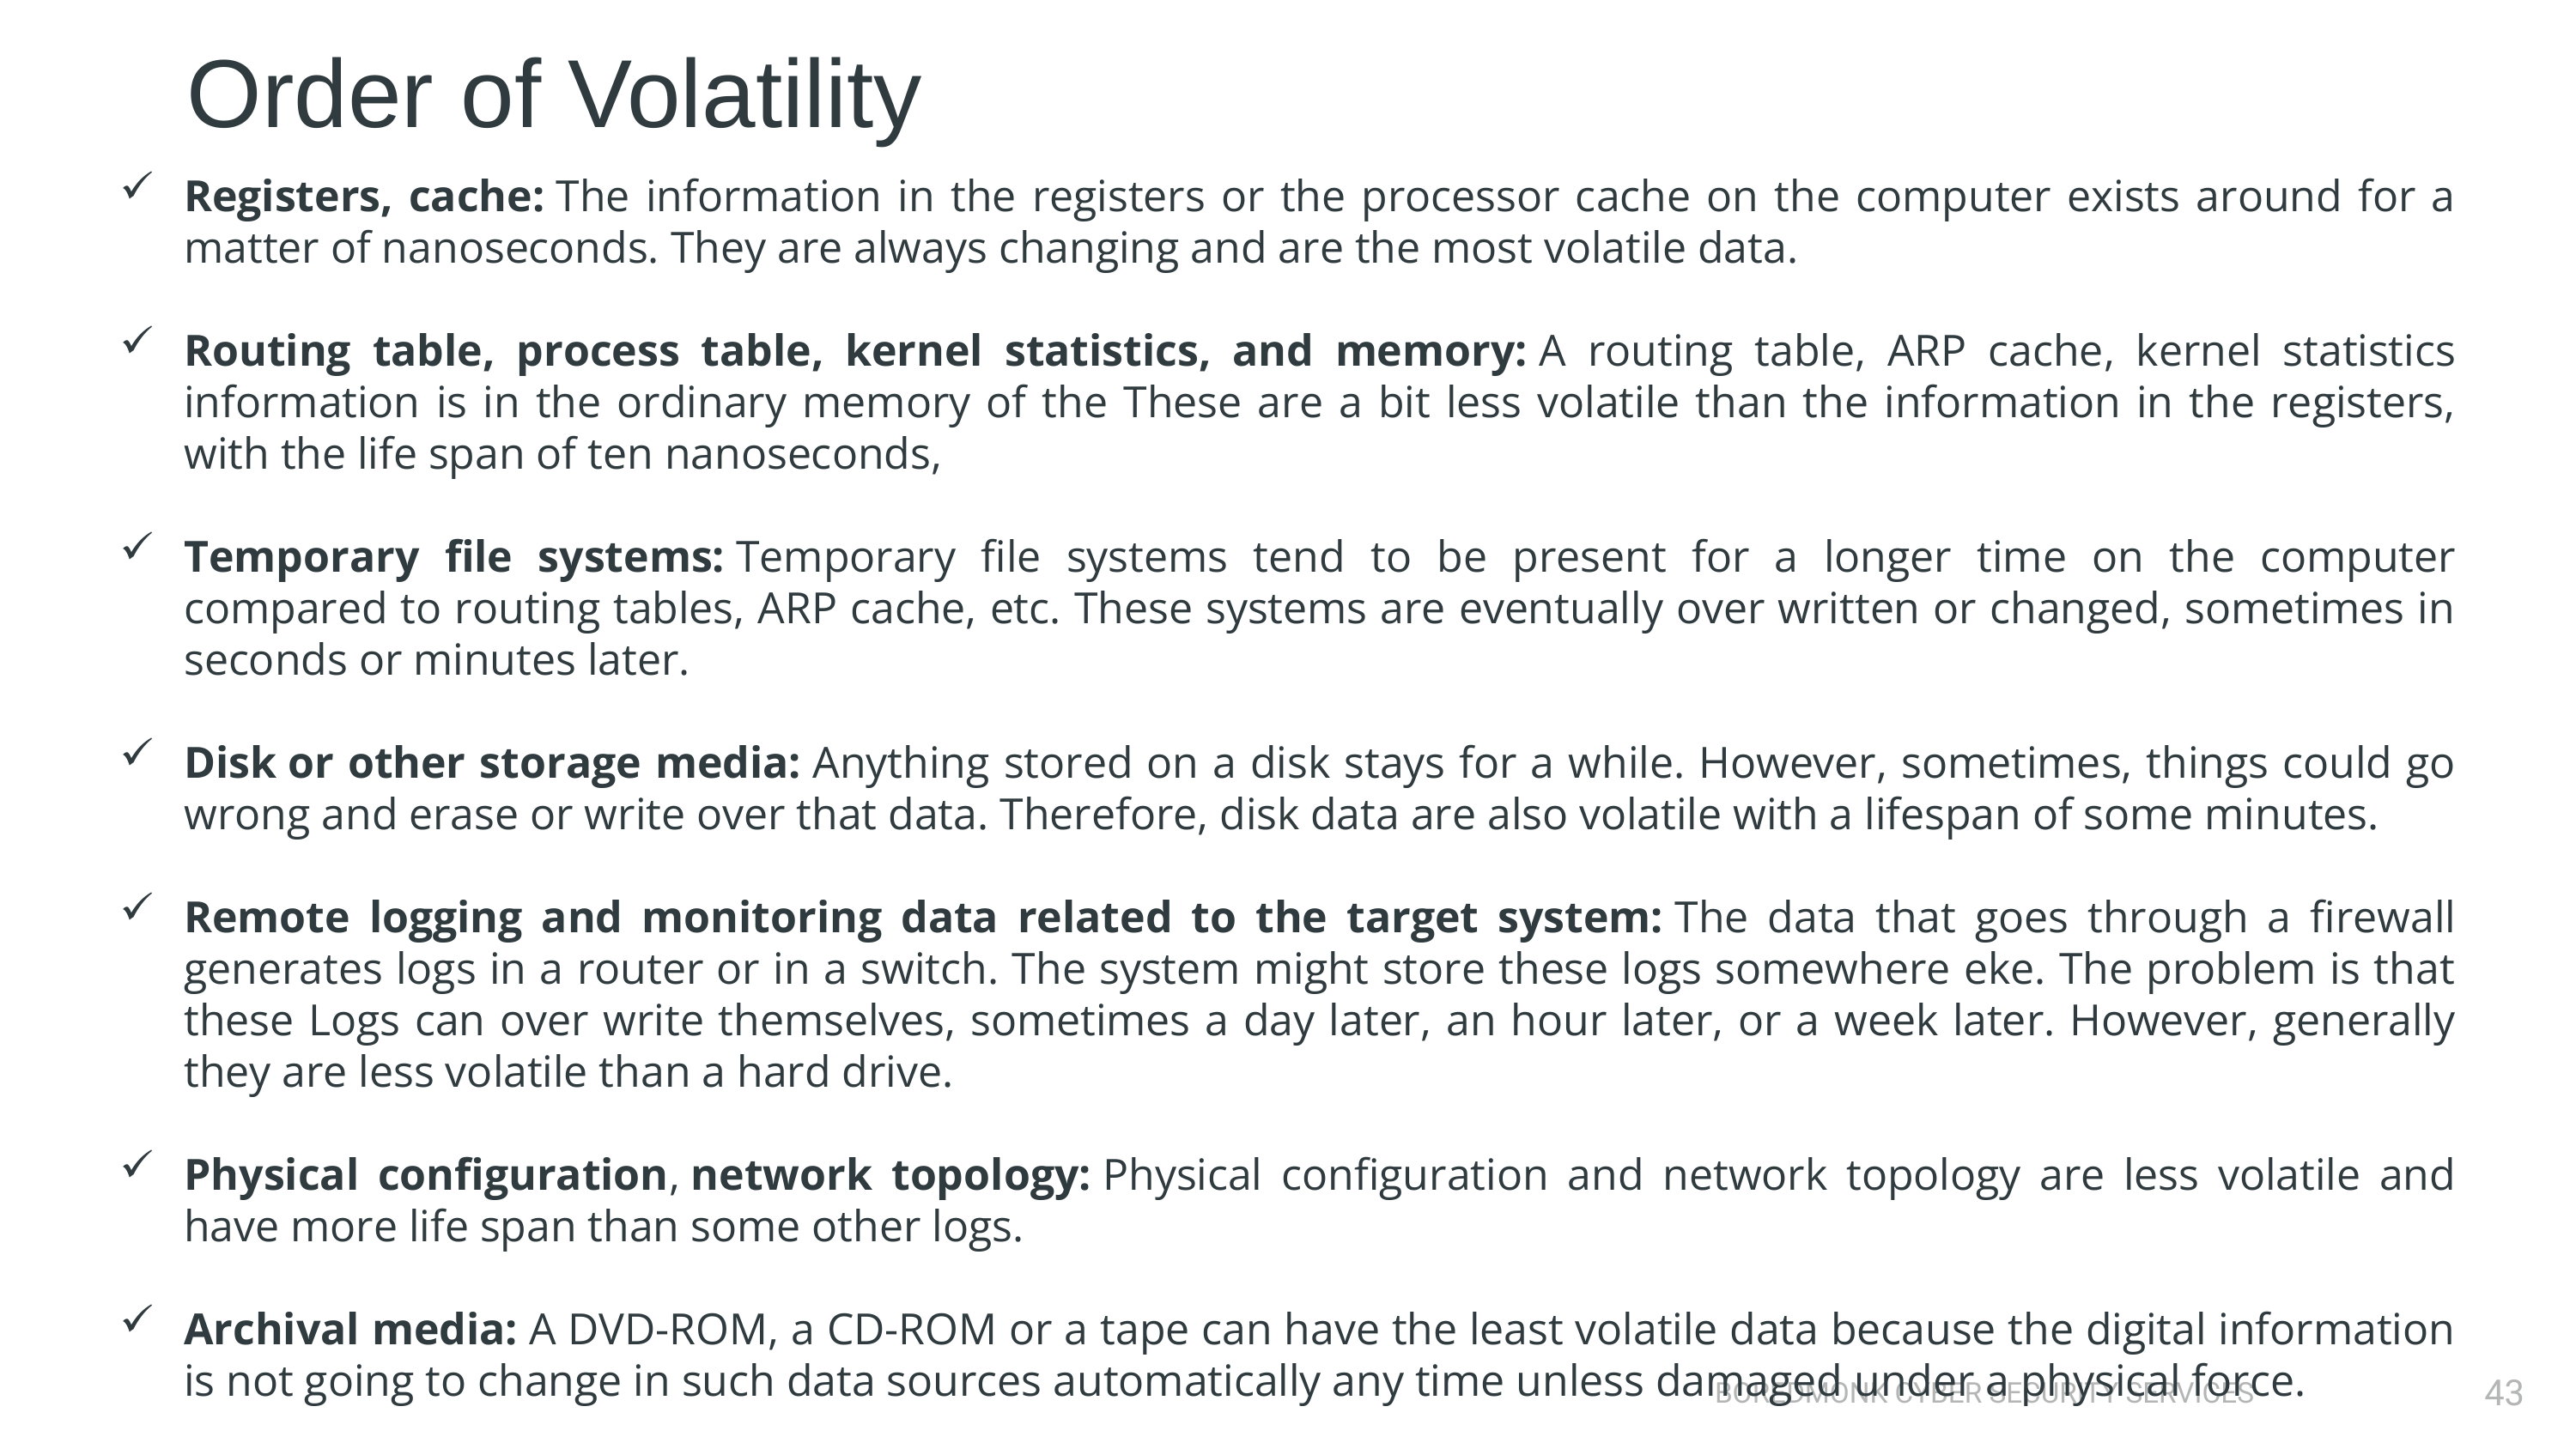

Order of Volatility
Registers, cache: The information in the registers or the processor cache on the computer exists around for a matter of nanoseconds. They are always changing and are the most volatile data.

Routing table, process table, kernel statistics, and memory: A routing table, ARP cache, kernel statistics information is in the ordinary memory of the These are a bit less volatile than the information in the registers, with the life span of ten nanoseconds,

Temporary file systems: Temporary file systems tend to be present for a longer time on the computer compared to routing tables, ARP cache, etc. These systems are eventually over written or changed, sometimes in seconds or minutes later.

Disk or other storage media: Anything stored on a disk stays for a while. However, sometimes, things could go wrong and erase or write over that data. Therefore, disk data are also volatile with a lifespan of some minutes.

Remote logging and monitoring data related to the target system: The data that goes through a firewall generates logs in a router or in a switch. The system might store these logs somewhere eke. The problem is that these Logs can over write themselves, sometimes a day later, an hour later, or a week later. However, generally they are less volatile than a hard drive.

Physical configuration, network topology: Physical configuration and network topology are less volatile and have more life span than some other logs.

Archival media: A DVD-ROM, a CD-ROM or a tape can have the least volatile data because the digital information is not going to change in such data sources automatically any time unless damaged under a physical force.
43
BOREDMONK CYBER SECURITY SERVICES